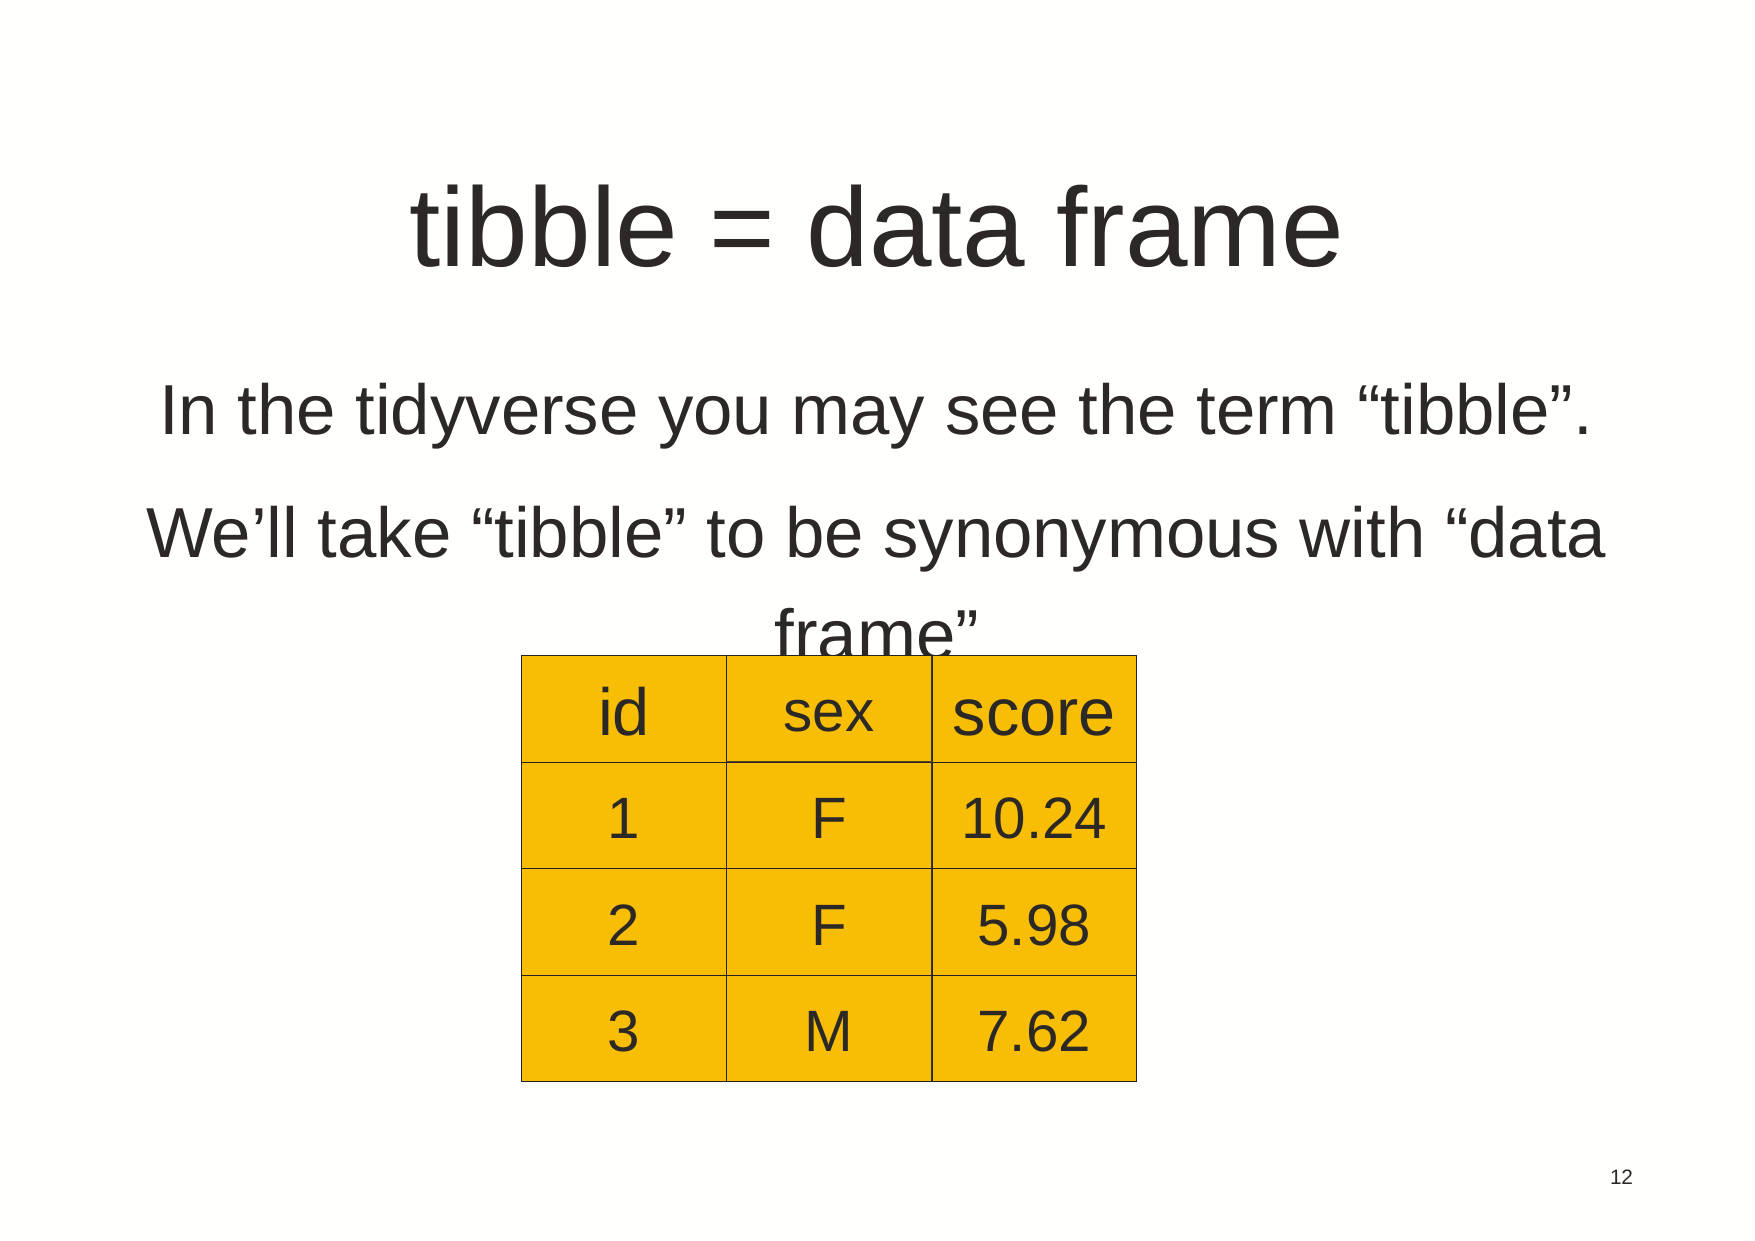

# tibble = data frame
In the tidyverse you may see the term “tibble”.
We’ll take “tibble” to be synonymous with “data frame”

sex
id

6

score
1

6
F

10.24
7
2

6
8

6
F

9

5.98
3

6
M

7.62
12